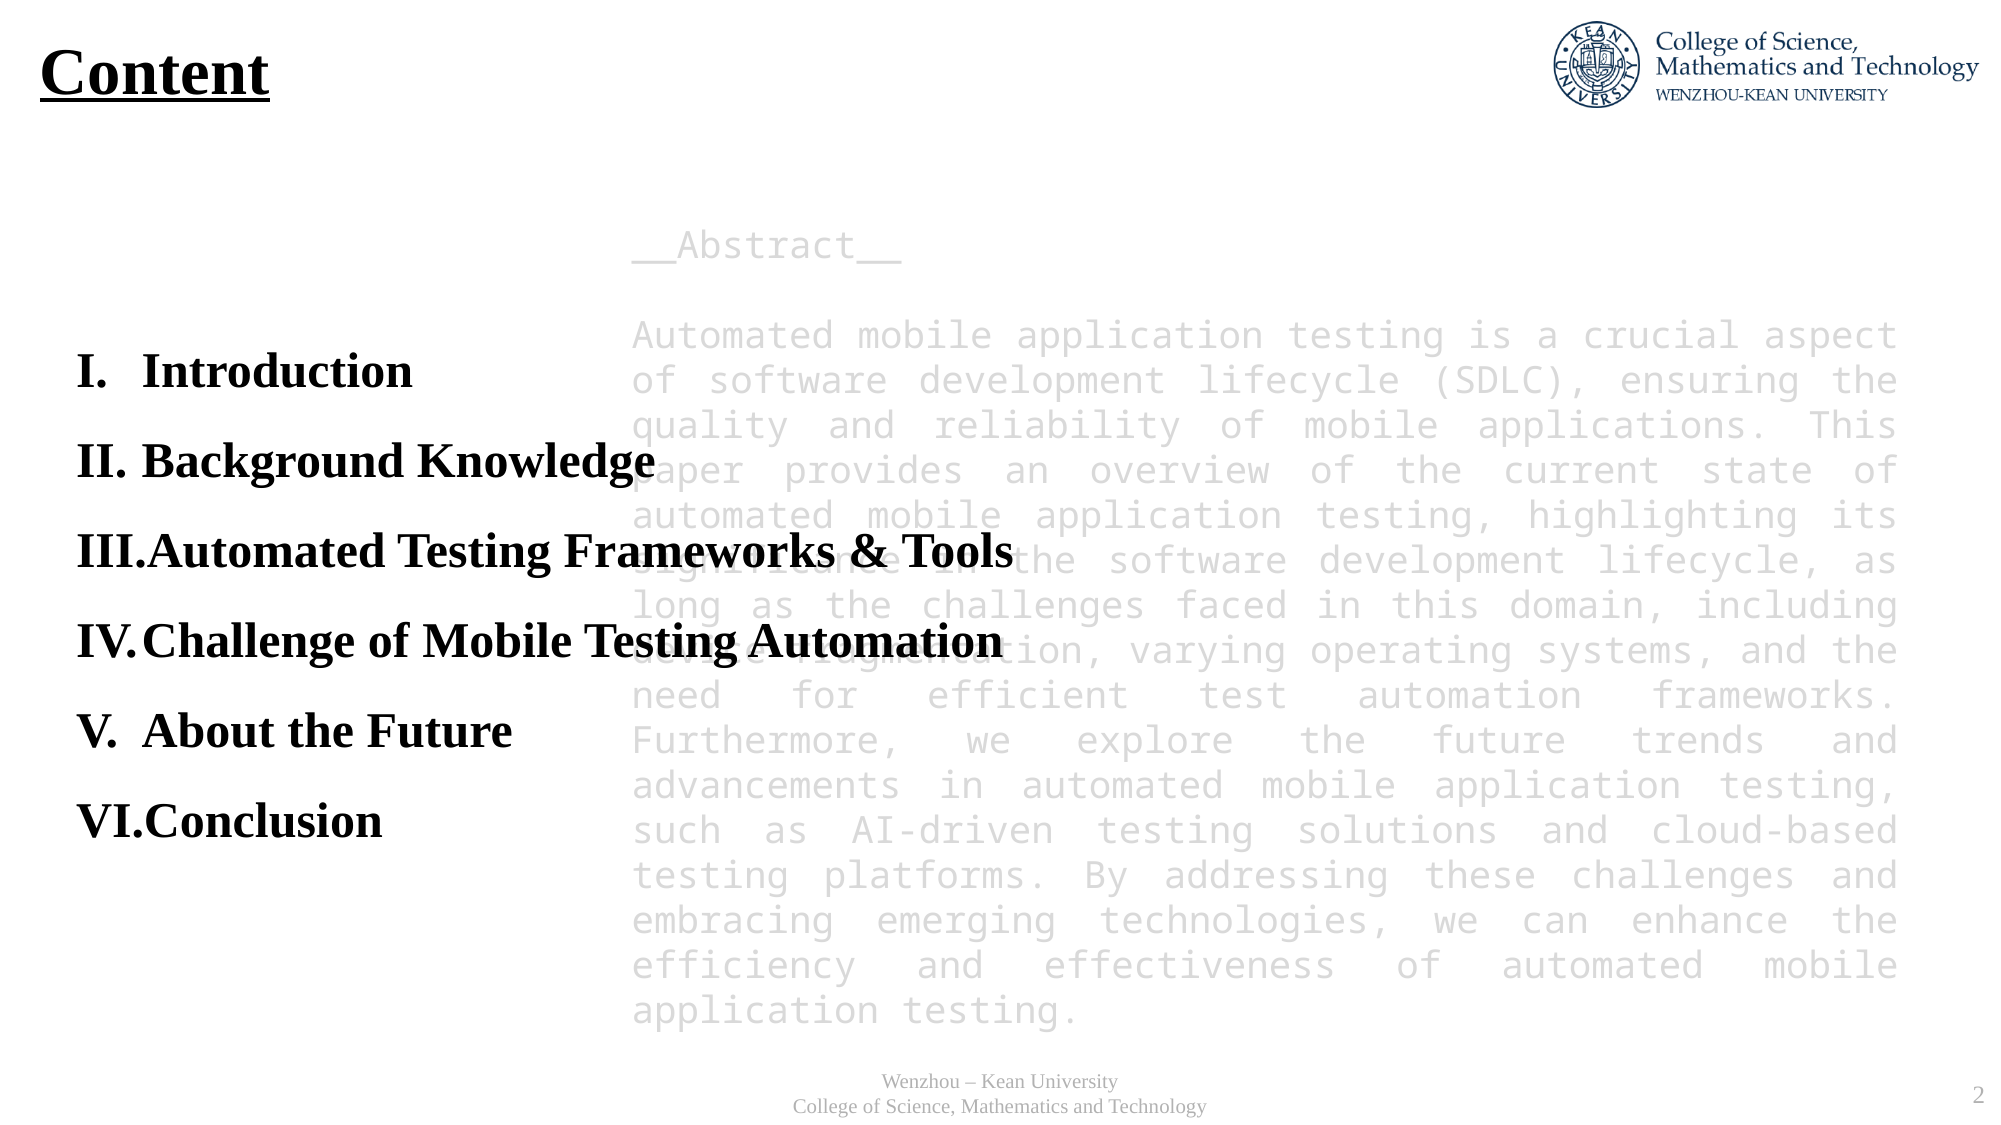

# Content
__Abstract__

Automated mobile application testing is a crucial aspect of software development lifecycle (SDLC), ensuring the quality and reliability of mobile applications. This paper provides an overview of the current state of automated mobile application testing, highlighting its significance in the software development lifecycle, as long as the challenges faced in this domain, including device fragmentation, varying operating systems, and the need for efficient test automation frameworks. Furthermore, we explore the future trends and advancements in automated mobile application testing, such as AI-driven testing solutions and cloud-based testing platforms. By addressing these challenges and embracing emerging technologies, we can enhance the efficiency and effectiveness of automated mobile application testing.
Introduction
Background Knowledge
Automated Testing Frameworks & Tools
Challenge of Mobile Testing Automation
About the Future
Conclusion
Wenzhou – Kean University
College of Science, Mathematics and Technology
2